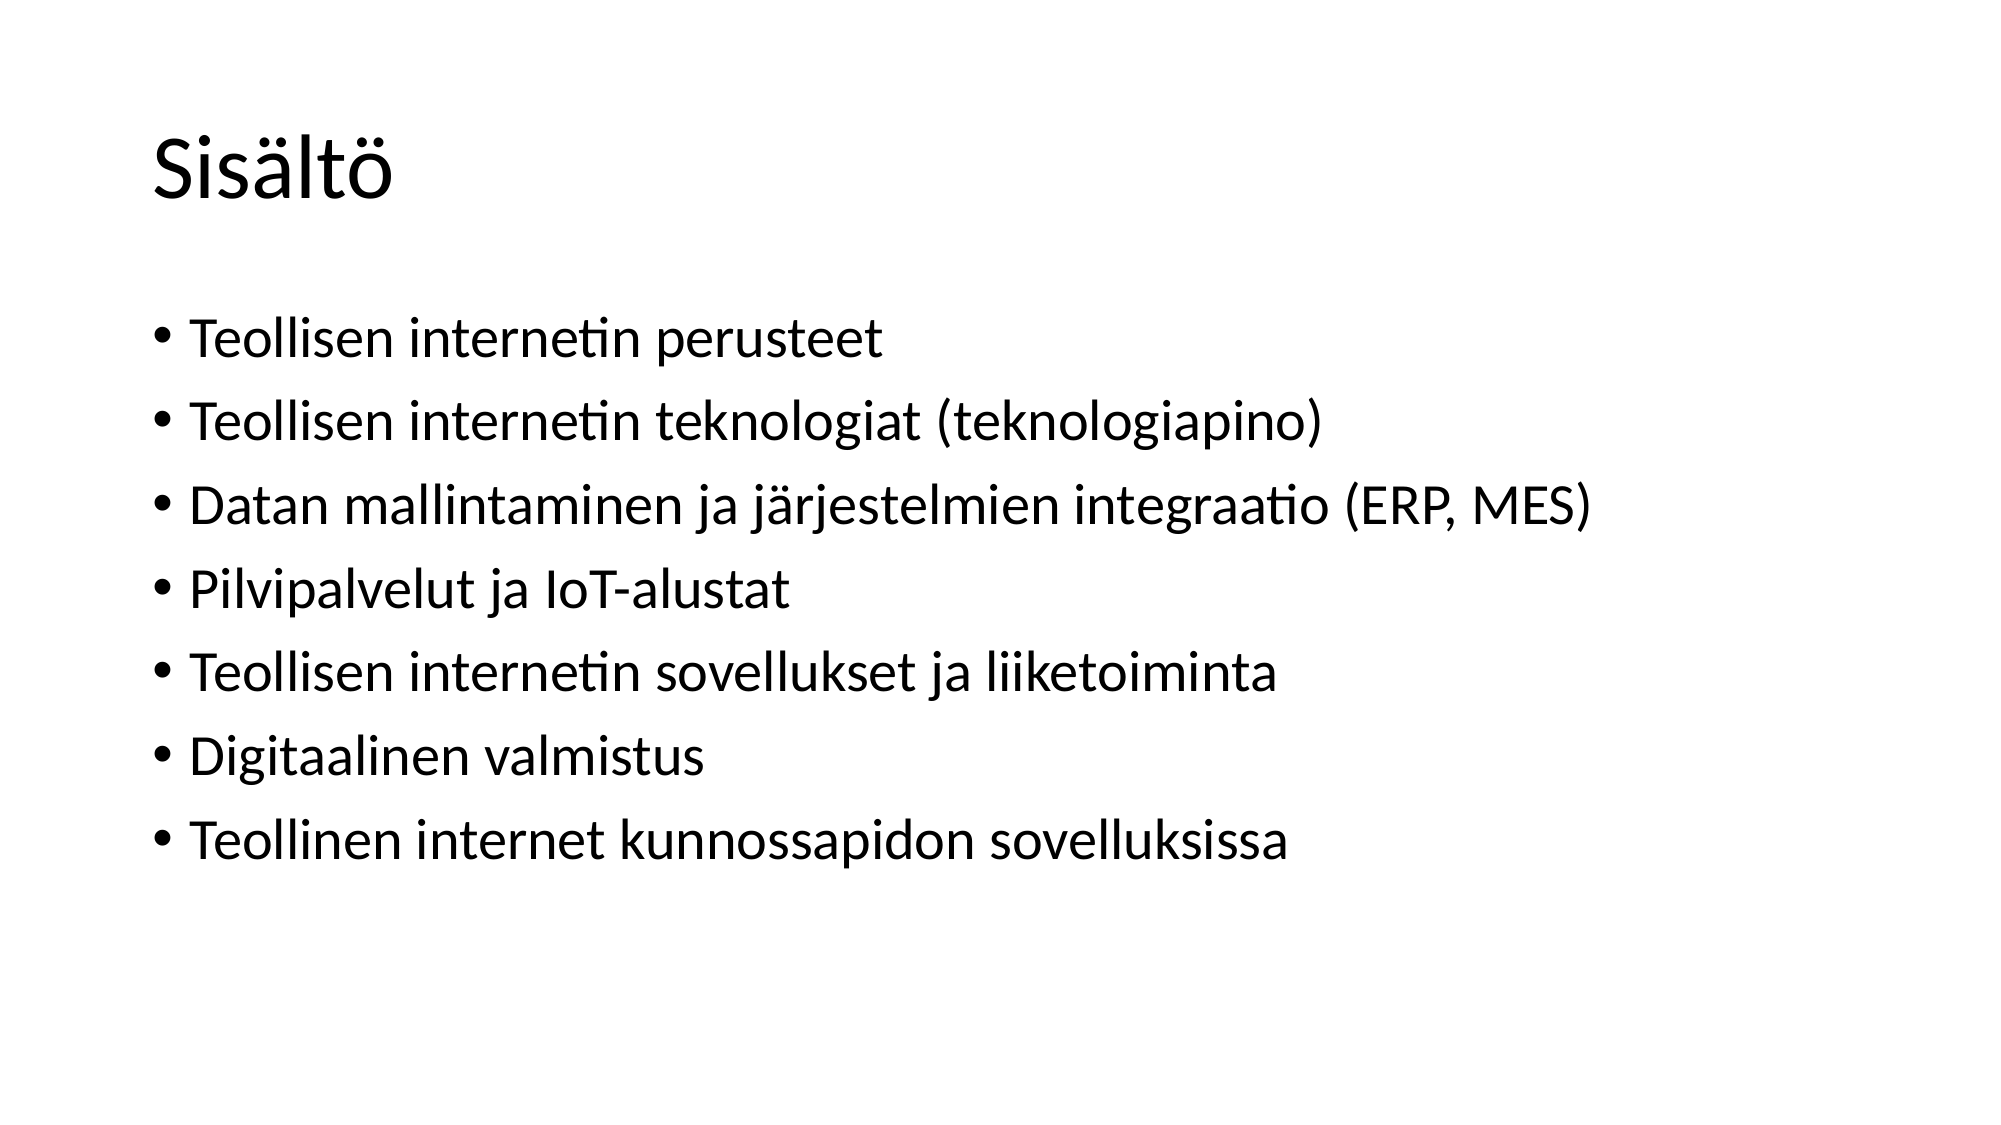

# Sisältö
Teollisen internetin perusteet
Teollisen internetin teknologiat (teknologiapino)
Datan mallintaminen ja järjestelmien integraatio (ERP, MES)
Pilvipalvelut ja IoT-alustat
Teollisen internetin sovellukset ja liiketoiminta
Digitaalinen valmistus
Teollinen internet kunnossapidon sovelluksissa